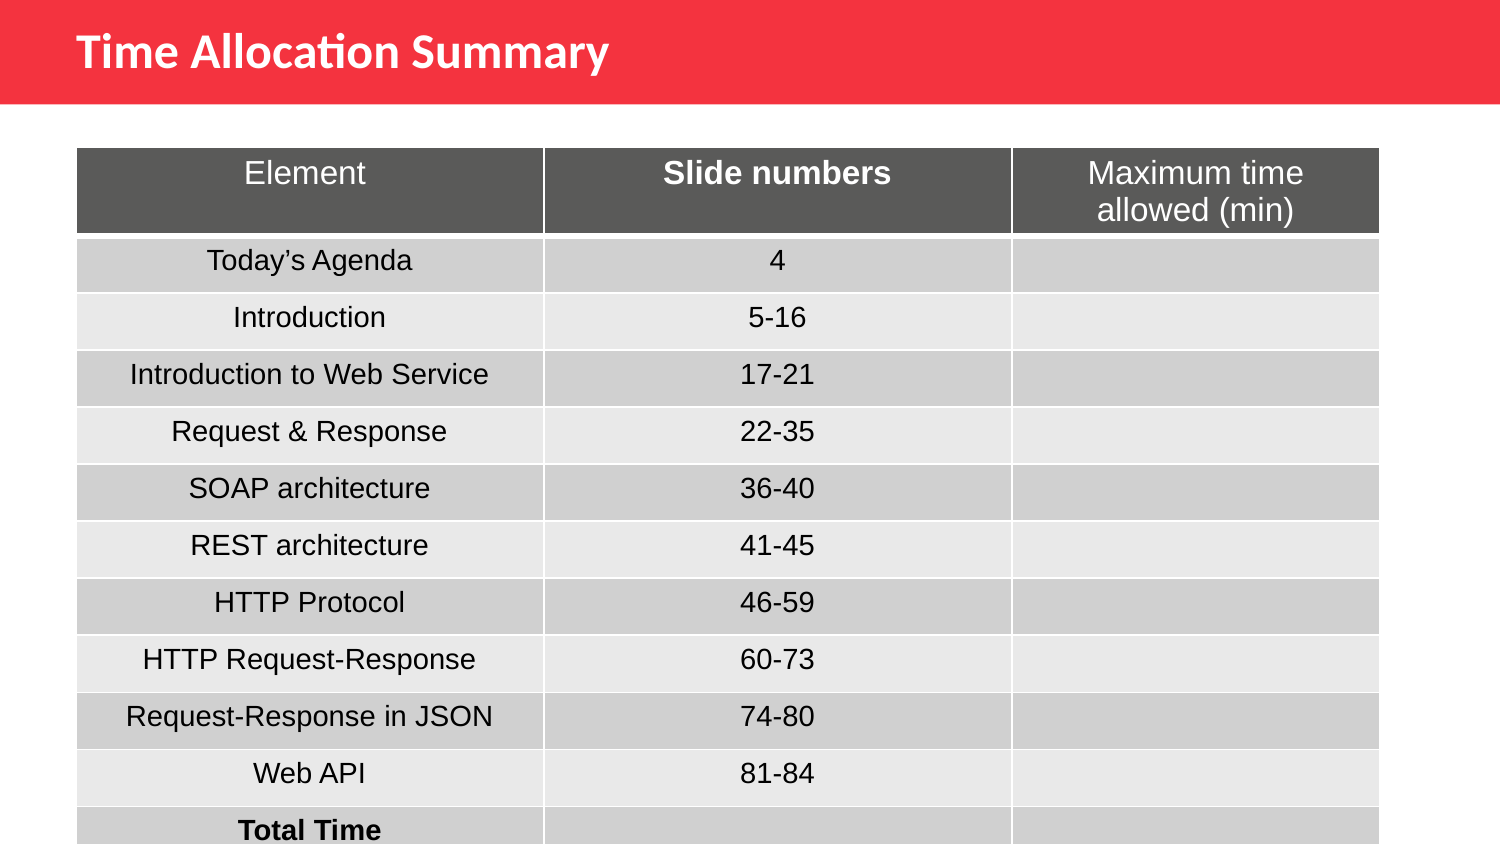

Time Allocation Summary
| Element | Slide numbers | Maximum time allowed (min) |
| --- | --- | --- |
| Today’s Agenda | 4 |  |
| Introduction | 5-16 |  |
| Introduction to Web Service | 17-21 |  |
| Request & Response | 22-35 |  |
| SOAP architecture | 36-40 |  |
| REST architecture | 41-45 |  |
| HTTP Protocol | 46-59 |  |
| HTTP Request-Response | 60-73 |  |
| Request-Response in JSON | 74-80 |  |
| Web API | 81-84 |  |
| Total Time |  |  |